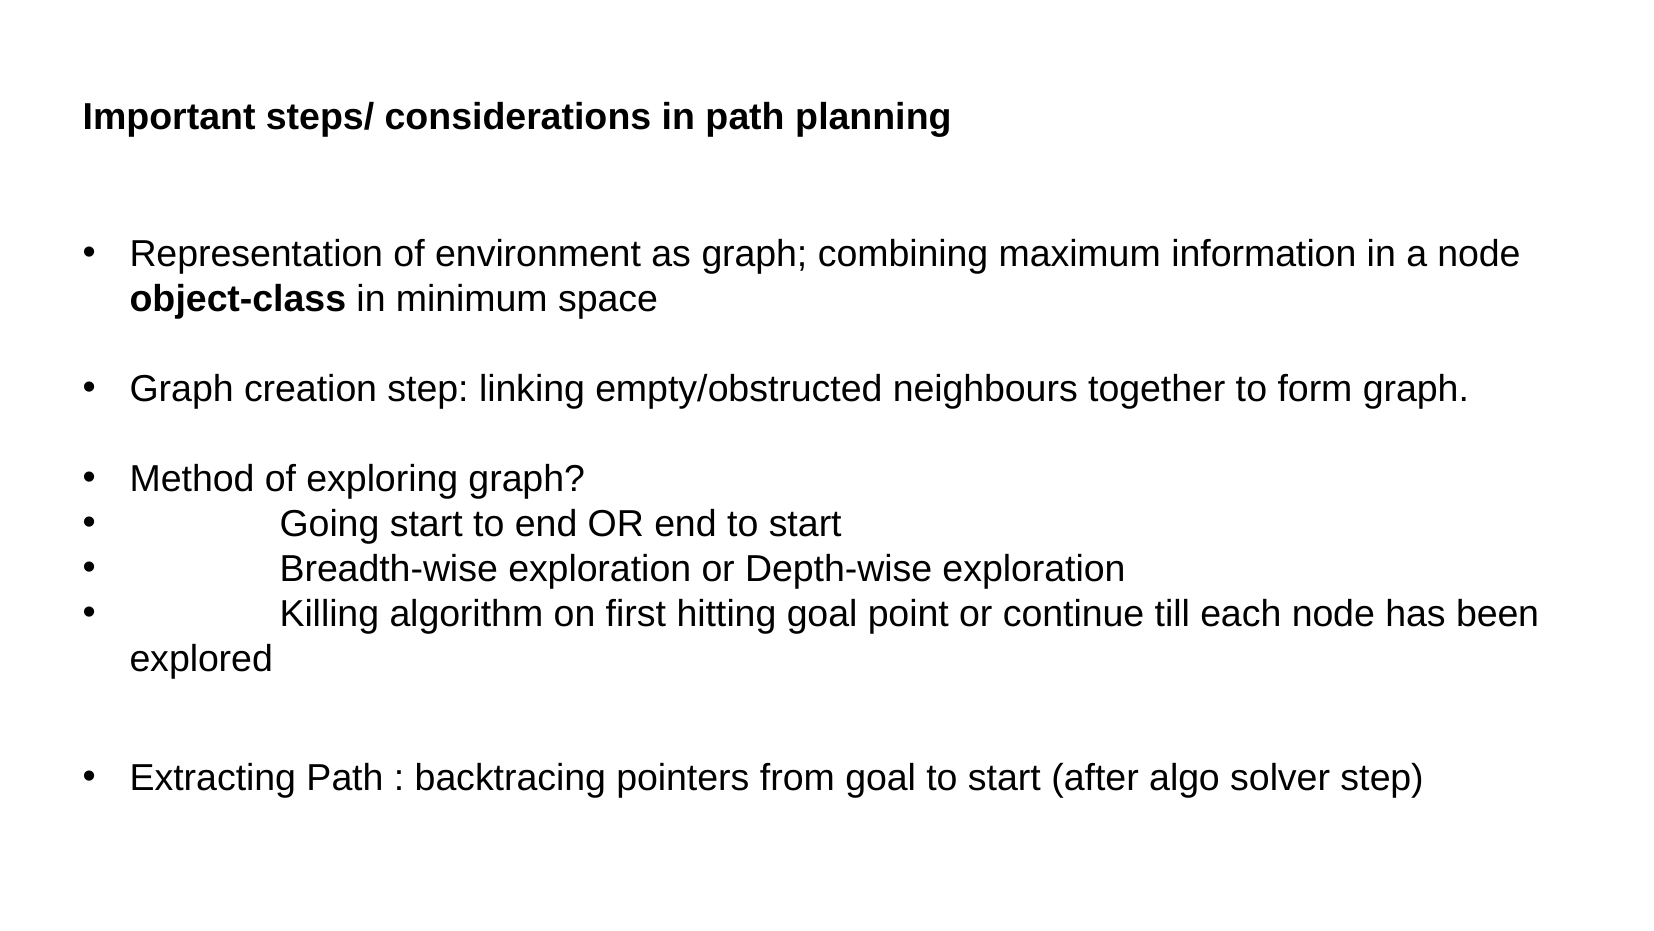

# Important steps/ considerations in path planning
Representation of environment as graph; combining maximum information in a node object-class in minimum space

Graph creation step: linking empty/obstructed neighbours together to form graph.

Method of exploring graph?
	Going start to end OR end to start
	Breadth-wise exploration or Depth-wise exploration
	Killing algorithm on first hitting goal point or continue till each node has been explored

Extracting Path : backtracing pointers from goal to start (after algo solver step)